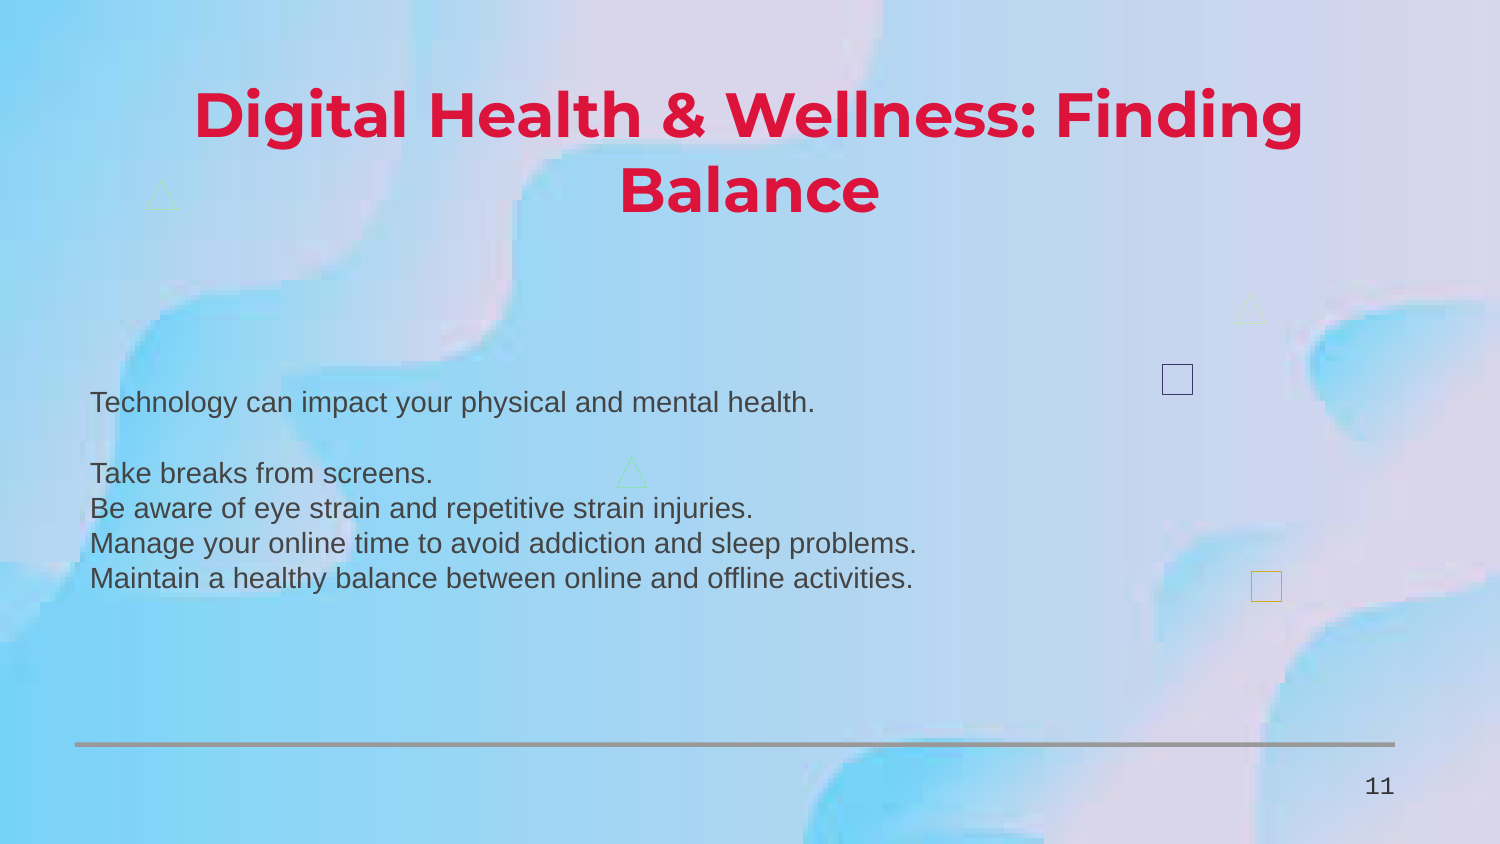

Digital Health & Wellness: Finding Balance

Technology can impact your physical and mental health.

Take breaks from screens.
Be aware of eye strain and repetitive strain injuries.
Manage your online time to avoid addiction and sleep problems.
Maintain a healthy balance between online and offline activities.

11